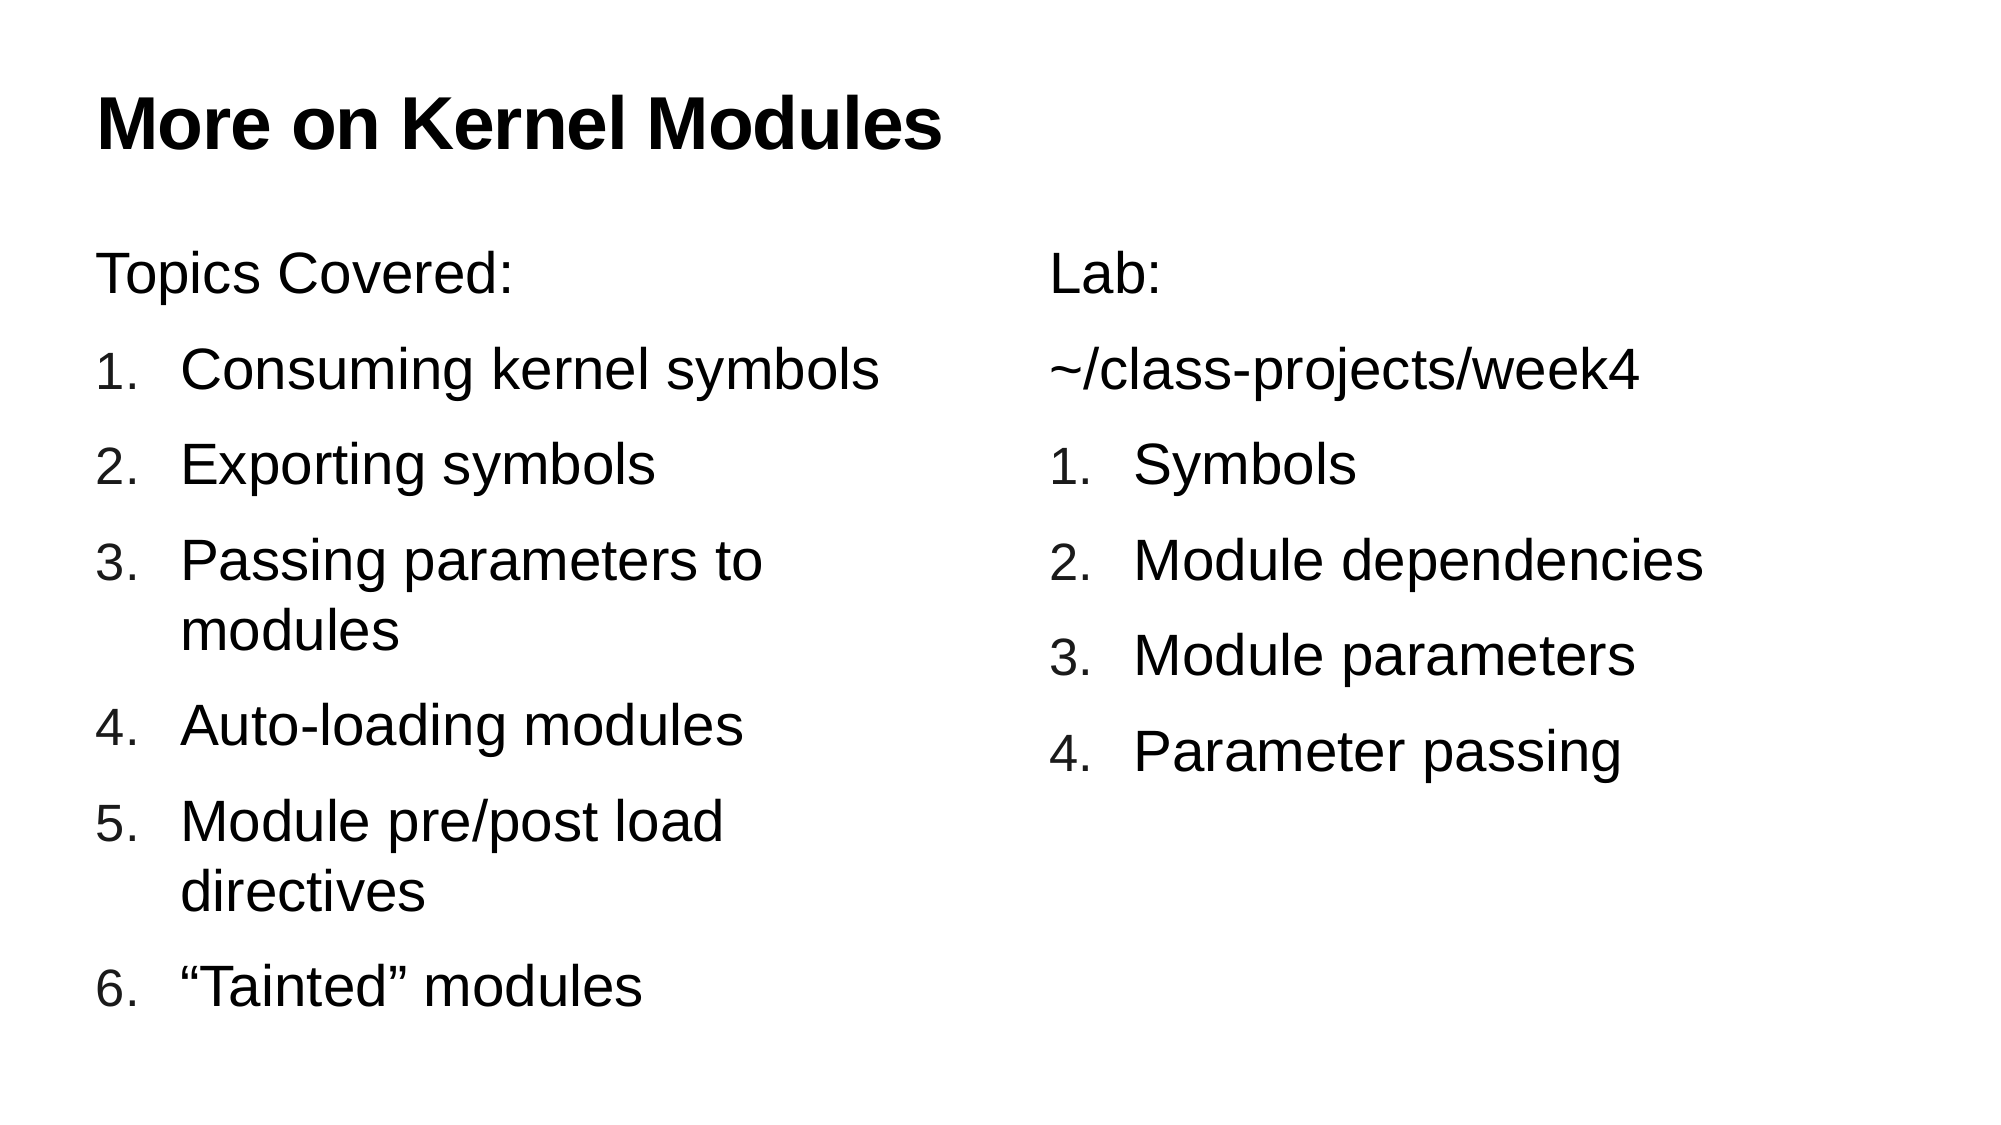

# More on Kernel Modules
Topics Covered:
Consuming kernel symbols
Exporting symbols
Passing parameters to modules
Auto-loading modules
Module pre/post load directives
“Tainted” modules
Lab:
~/class-projects/week4
Symbols
Module dependencies
Module parameters
Parameter passing